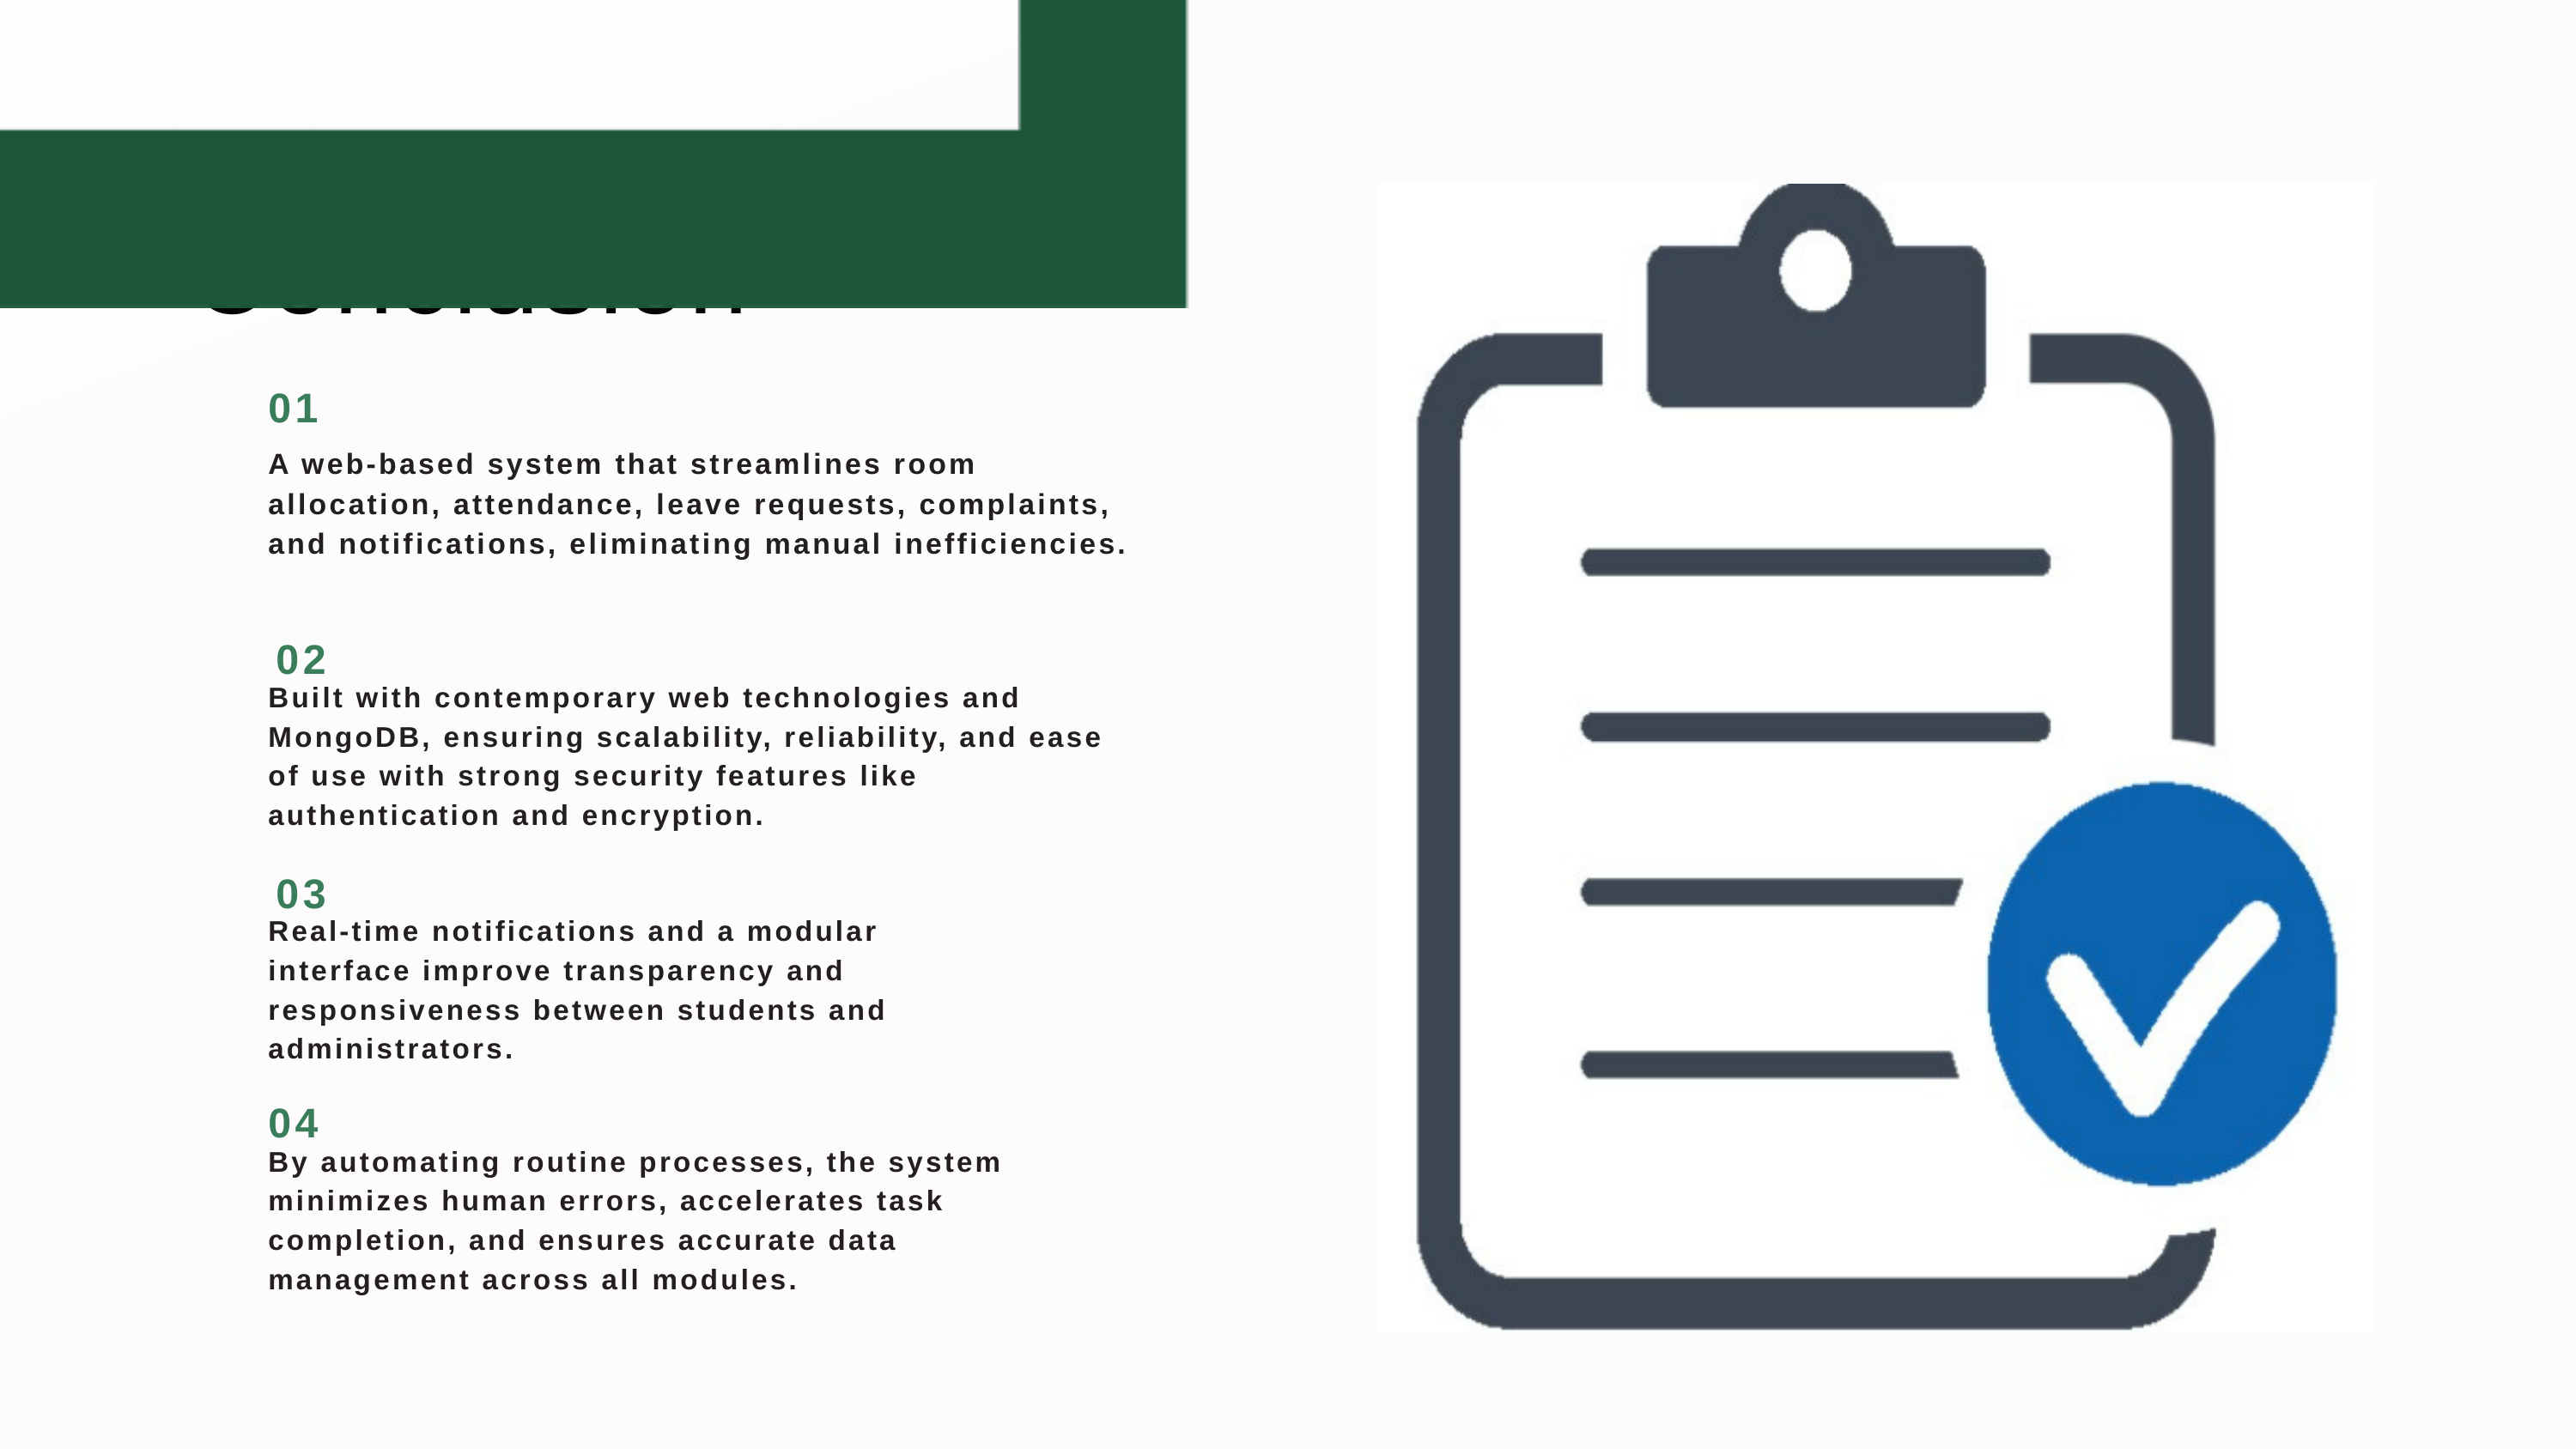

Conclusion
01
A web-based system that streamlines room allocation, attendance, leave requests, complaints, and notifications, eliminating manual inefficiencies.
02
Built with contemporary web technologies and MongoDB, ensuring scalability, reliability, and ease of use with strong security features like authentication and encryption.
03
Real-time notifications and a modular interface improve transparency and responsiveness between students and administrators.
04
By automating routine processes, the system minimizes human errors, accelerates task completion, and ensures accurate data management across all modules.